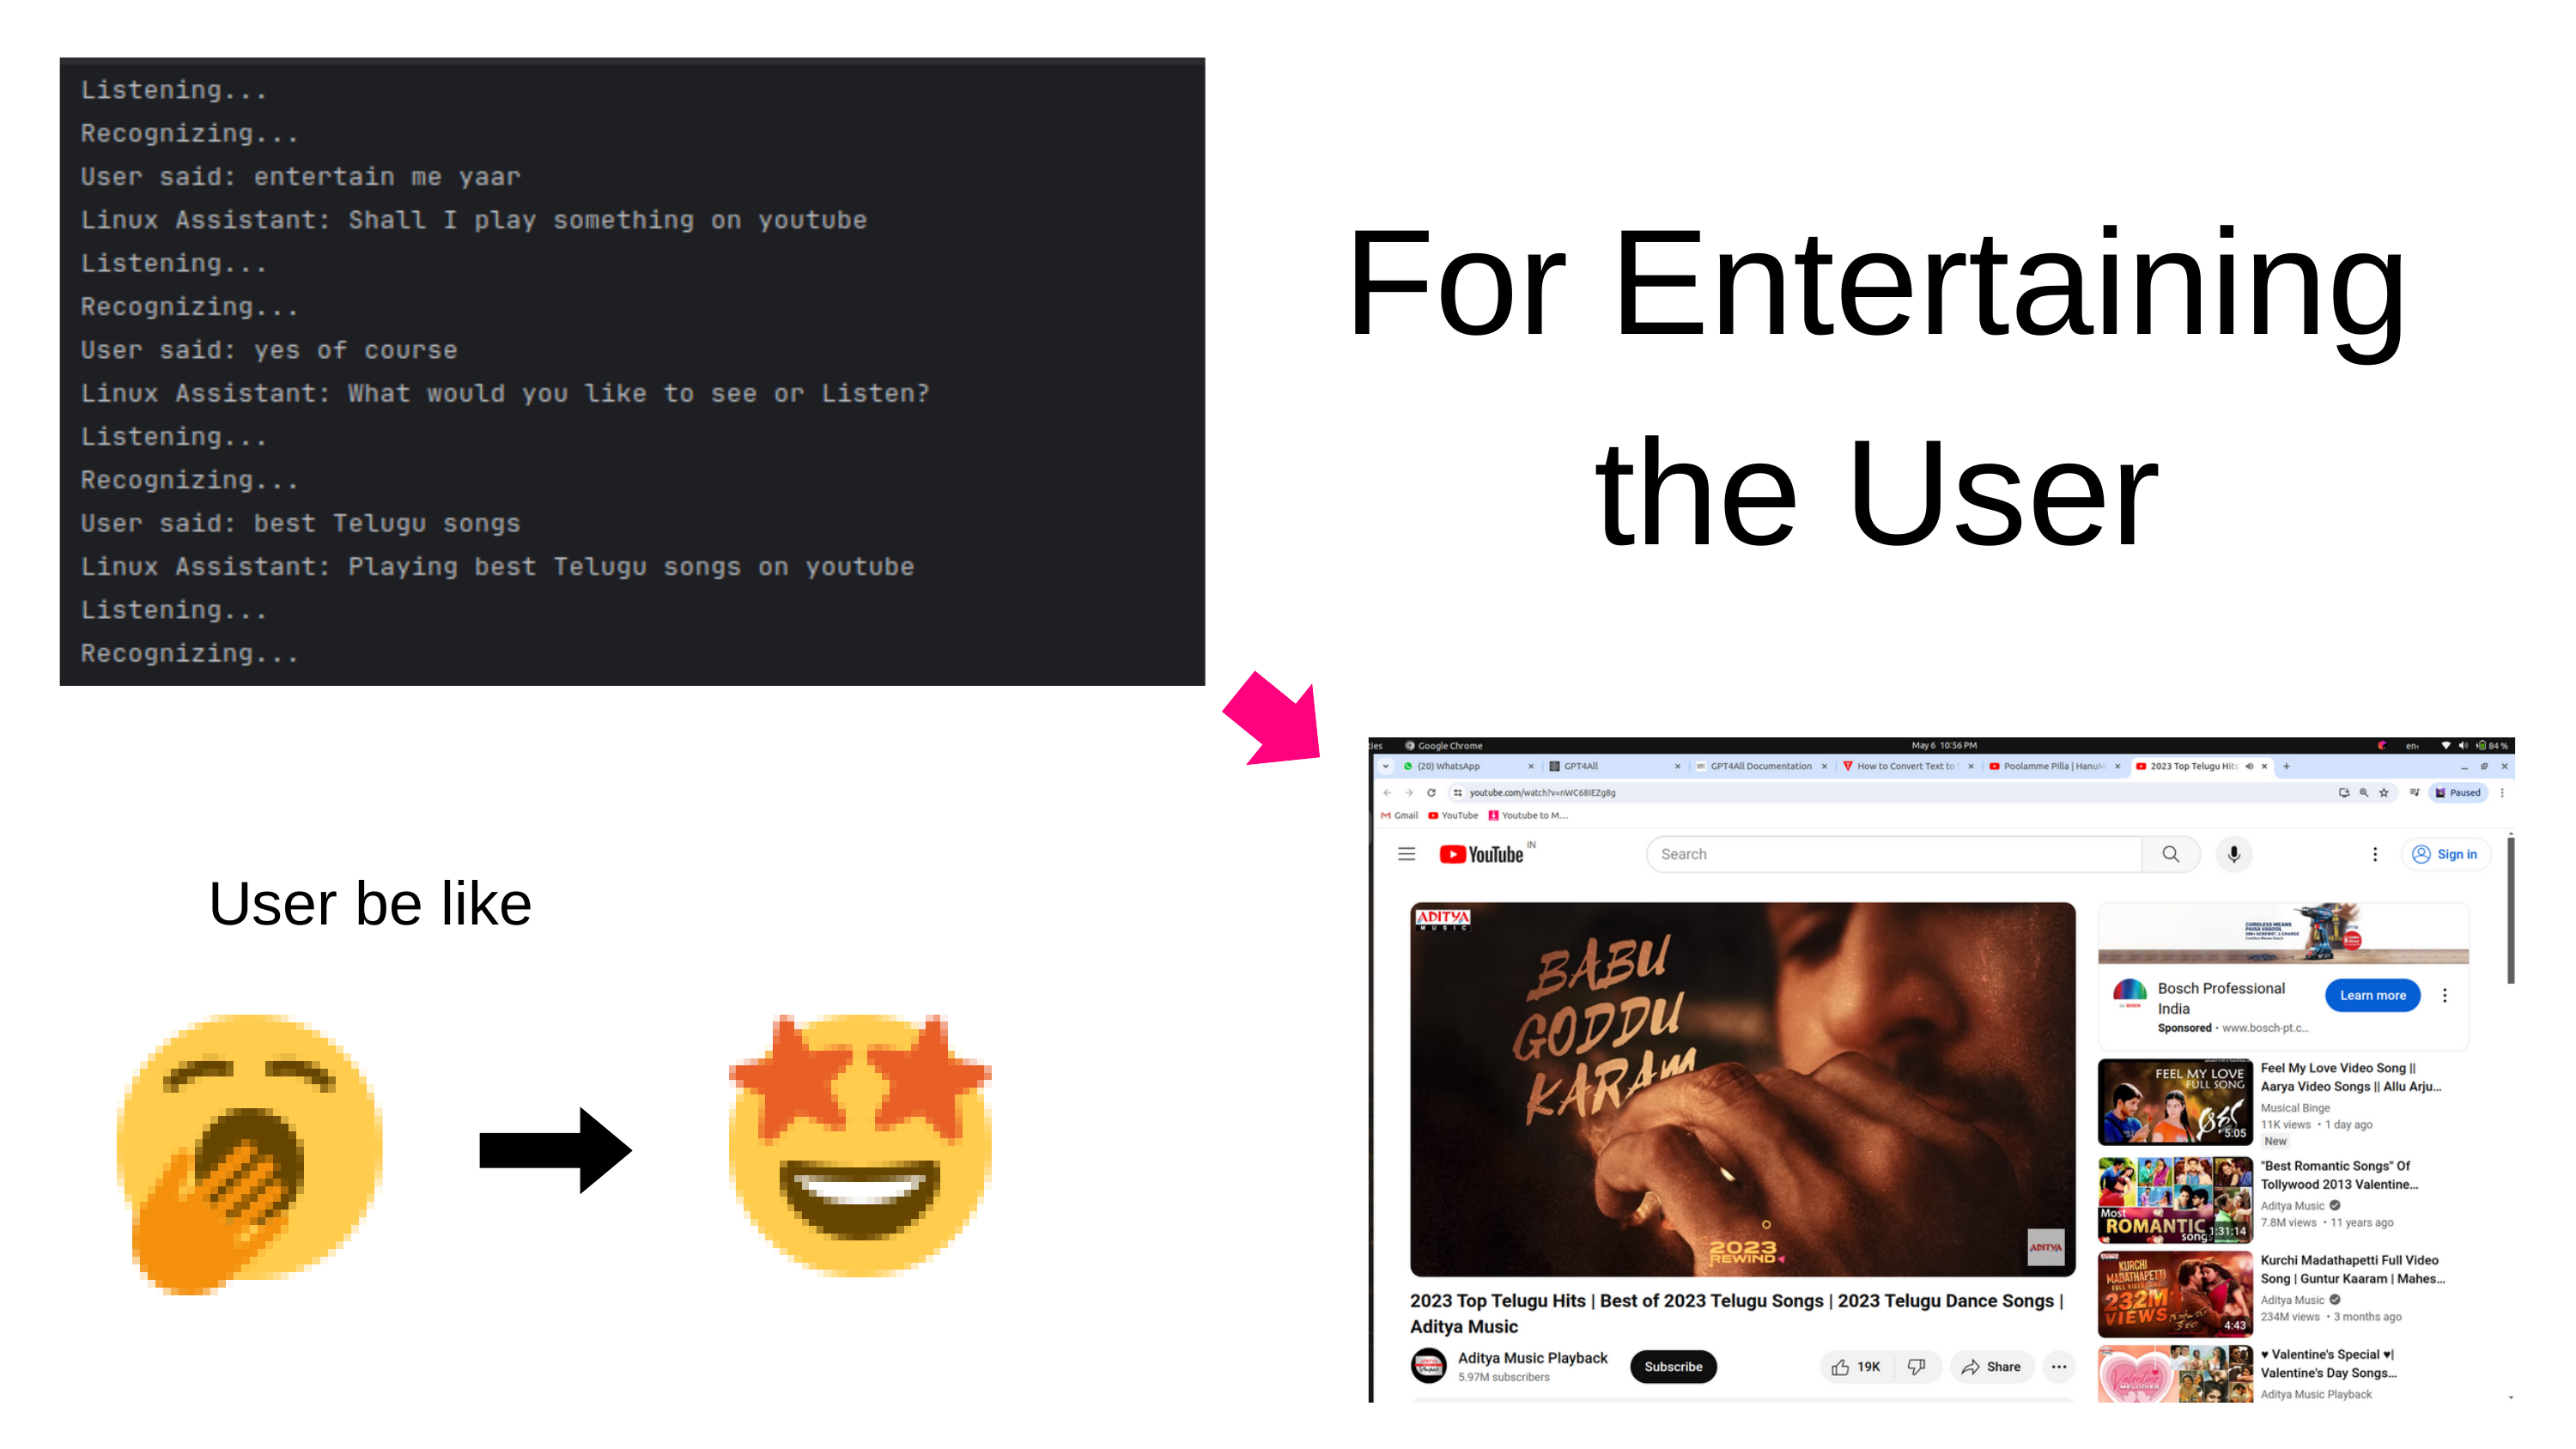

For Entertaining the User

User be like